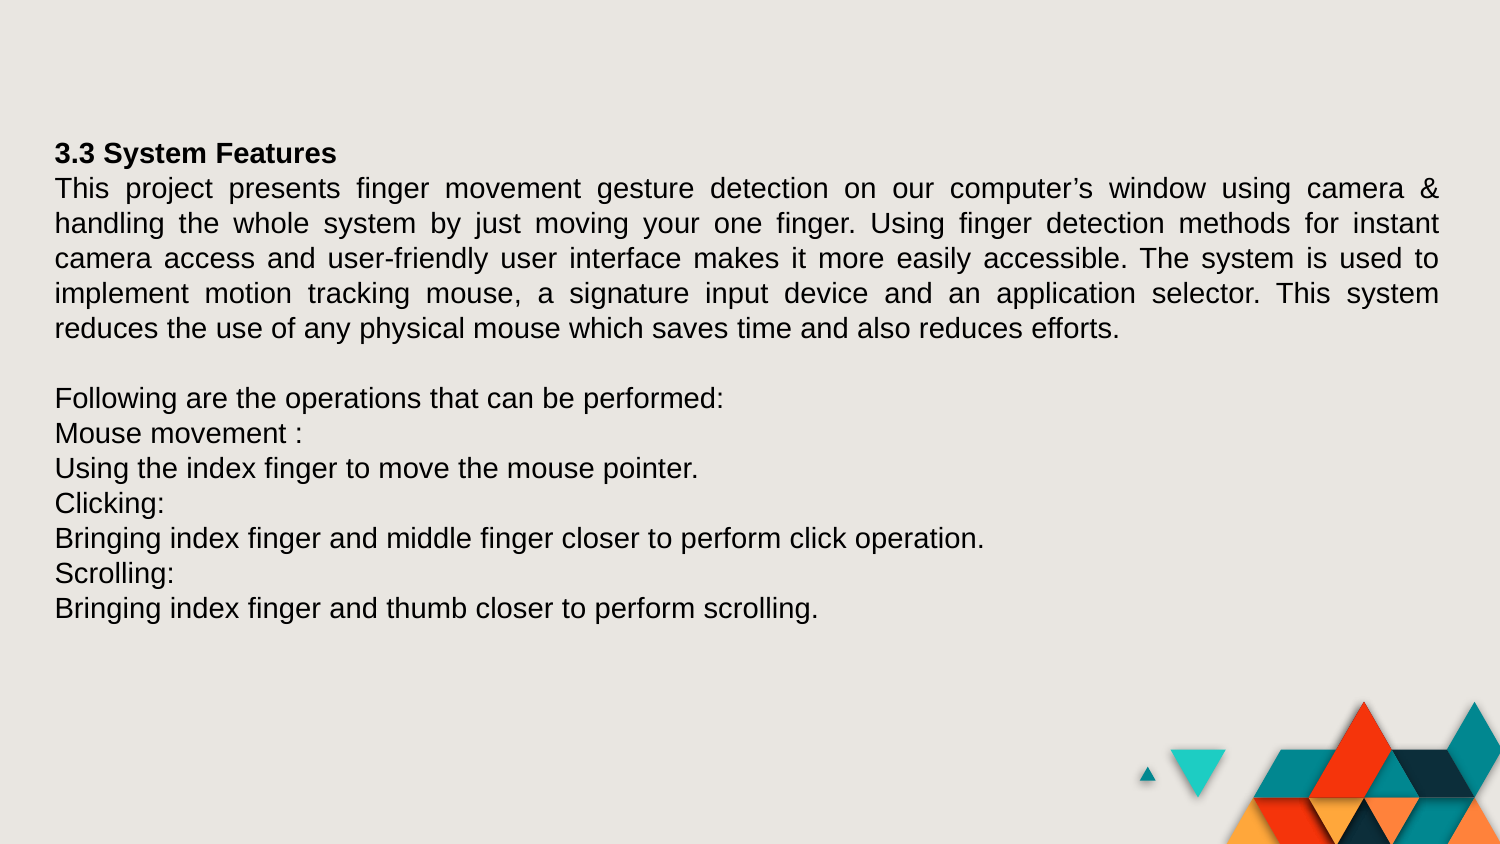

3.3 System Features
This project presents finger movement gesture detection on our computer’s window using camera & handling the whole system by just moving your one finger. Using finger detection methods for instant camera access and user-friendly user interface makes it more easily accessible. The system is used to implement motion tracking mouse, a signature input device and an application selector. This system reduces the use of any physical mouse which saves time and also reduces efforts.

Following are the operations that can be performed:
Mouse movement :
Using the index finger to move the mouse pointer.
Clicking:
Bringing index finger and middle finger closer to perform click operation.
Scrolling:
Bringing index finger and thumb closer to perform scrolling.